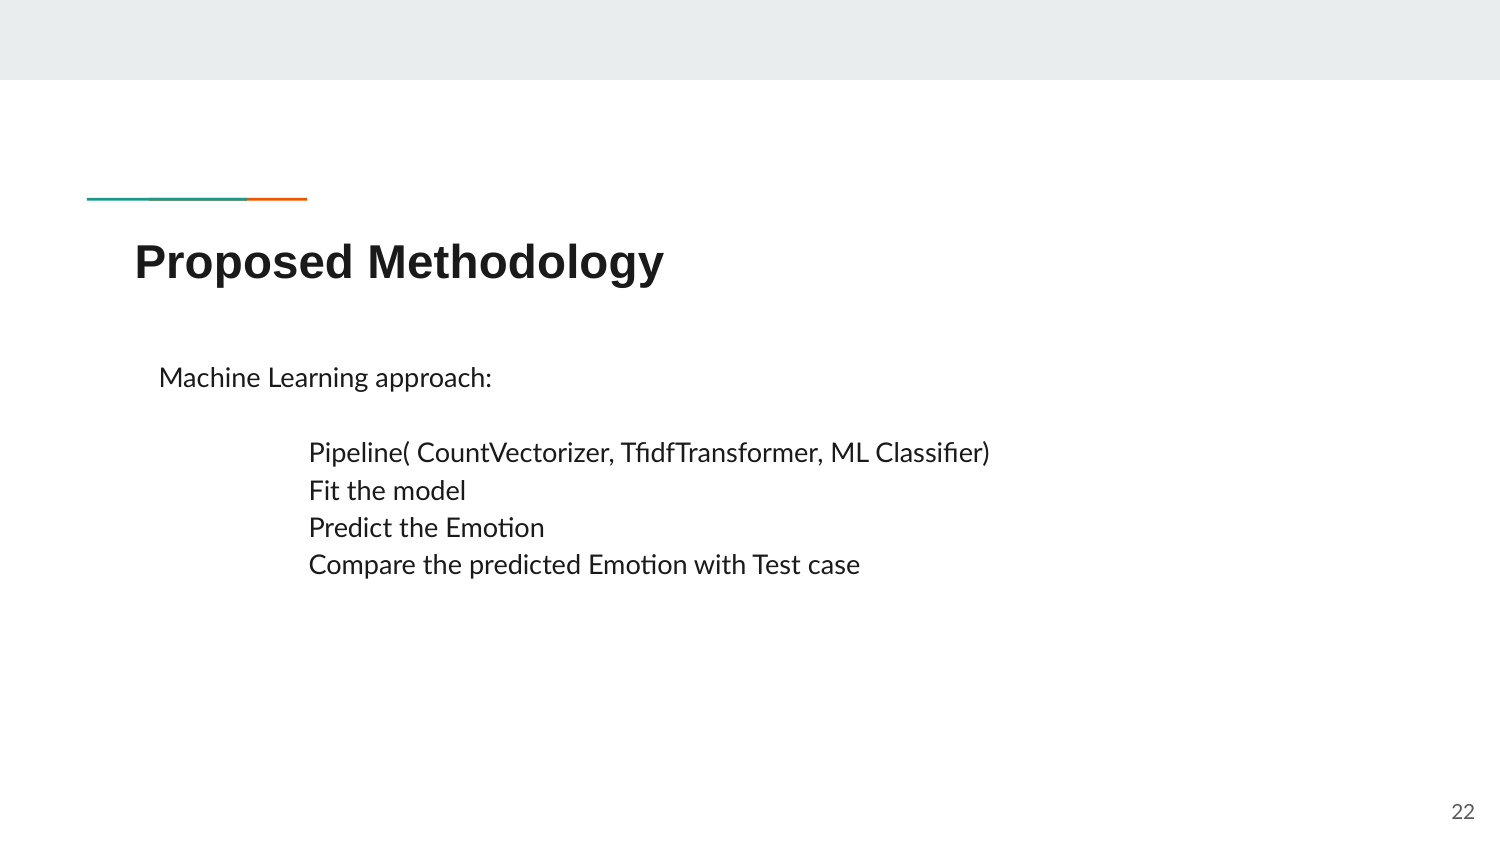

# Proposed Methodology
Machine Learning approach:

	Pipeline( CountVectorizer, TfidfTransformer, ML Classifier)
	Fit the model
	Predict the Emotion
	Compare the predicted Emotion with Test case
22